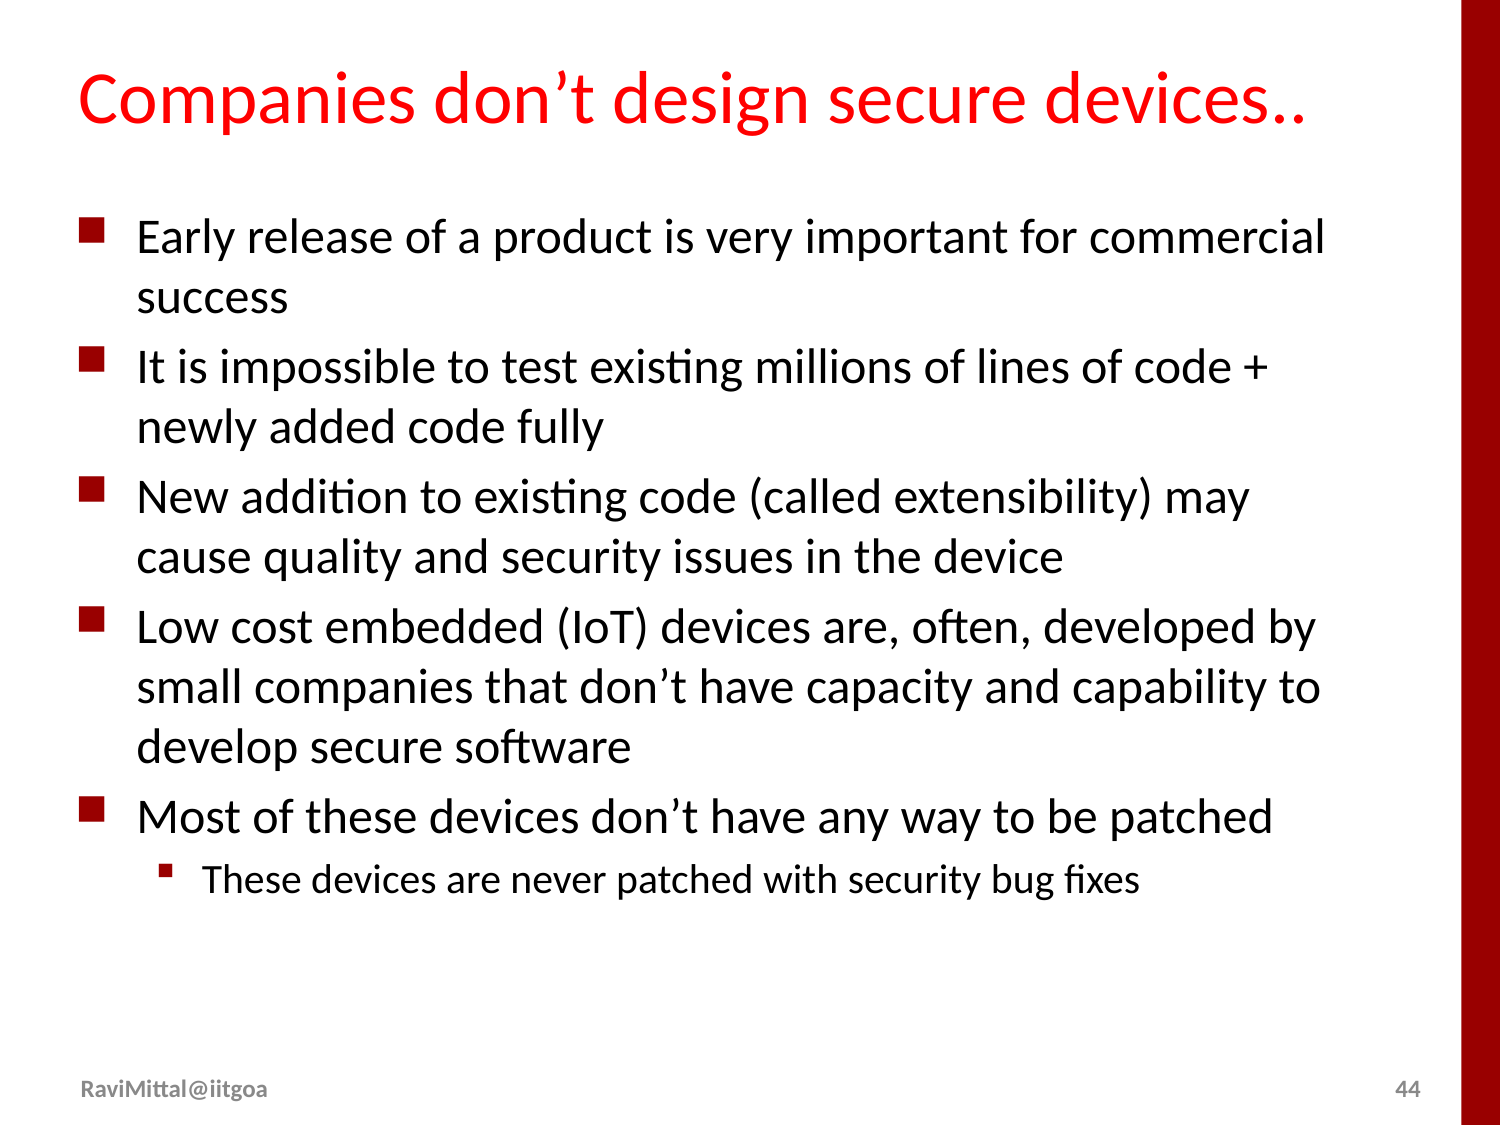

# Companies don’t design secure devices..
Early release of a product is very important for commercial success
It is impossible to test existing millions of lines of code + newly added code fully
New addition to existing code (called extensibility) may cause quality and security issues in the device
Low cost embedded (IoT) devices are, often, developed by small companies that don’t have capacity and capability to develop secure software
Most of these devices don’t have any way to be patched
These devices are never patched with security bug fixes

RaviMittal@iitgoa